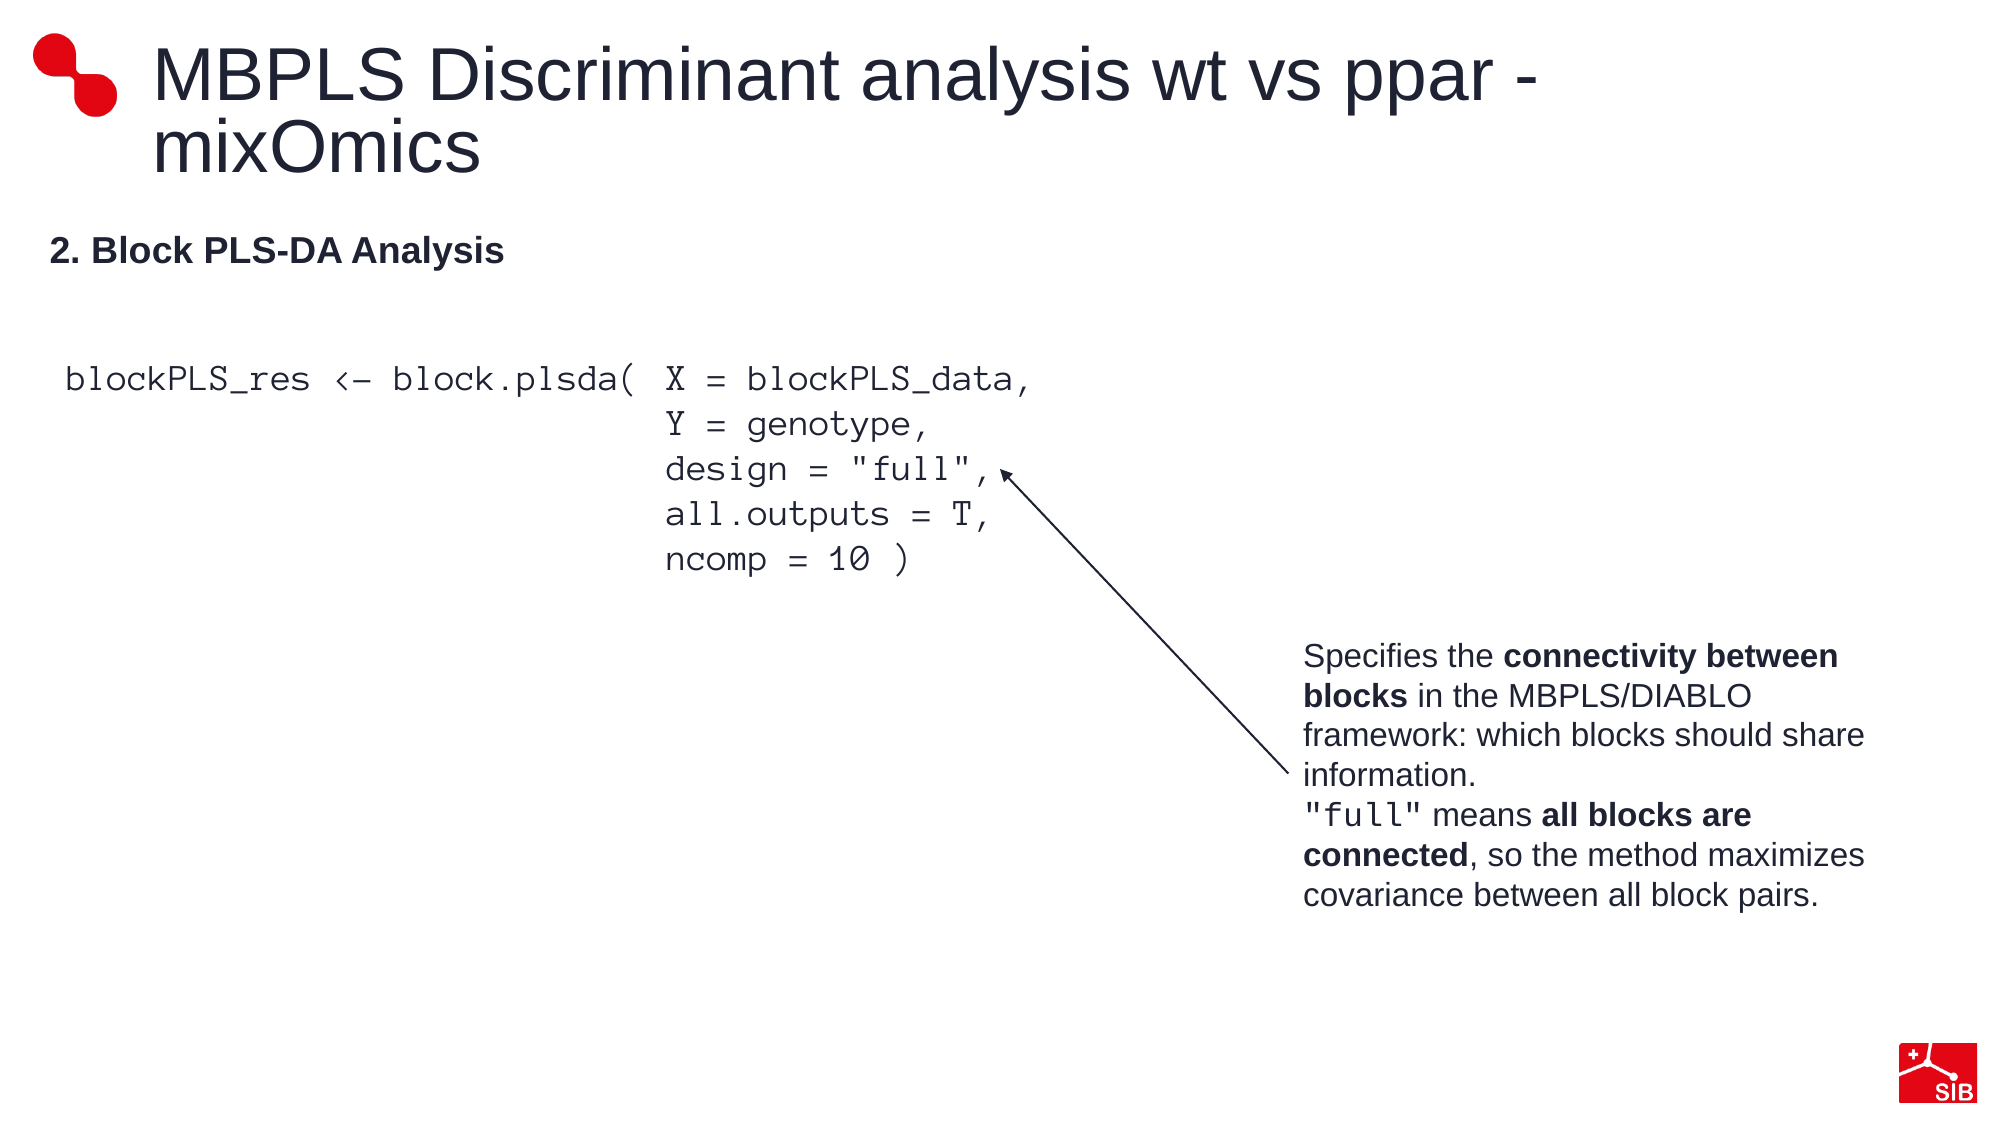

# MBPLS Discriminant analysis wt vs ppar - mixOmics
2. Block PLS-DA Analysis
blockPLS_res <- block.plsda(	X = blockPLS_data,
			  	Y = genotype,					design = "full",
				all.outputs = T,
				ncomp = 10 )
Specifies the connectivity between blocks in the MBPLS/DIABLO framework: which blocks should share information.
"full" means all blocks are connected, so the method maximizes covariance between all block pairs.